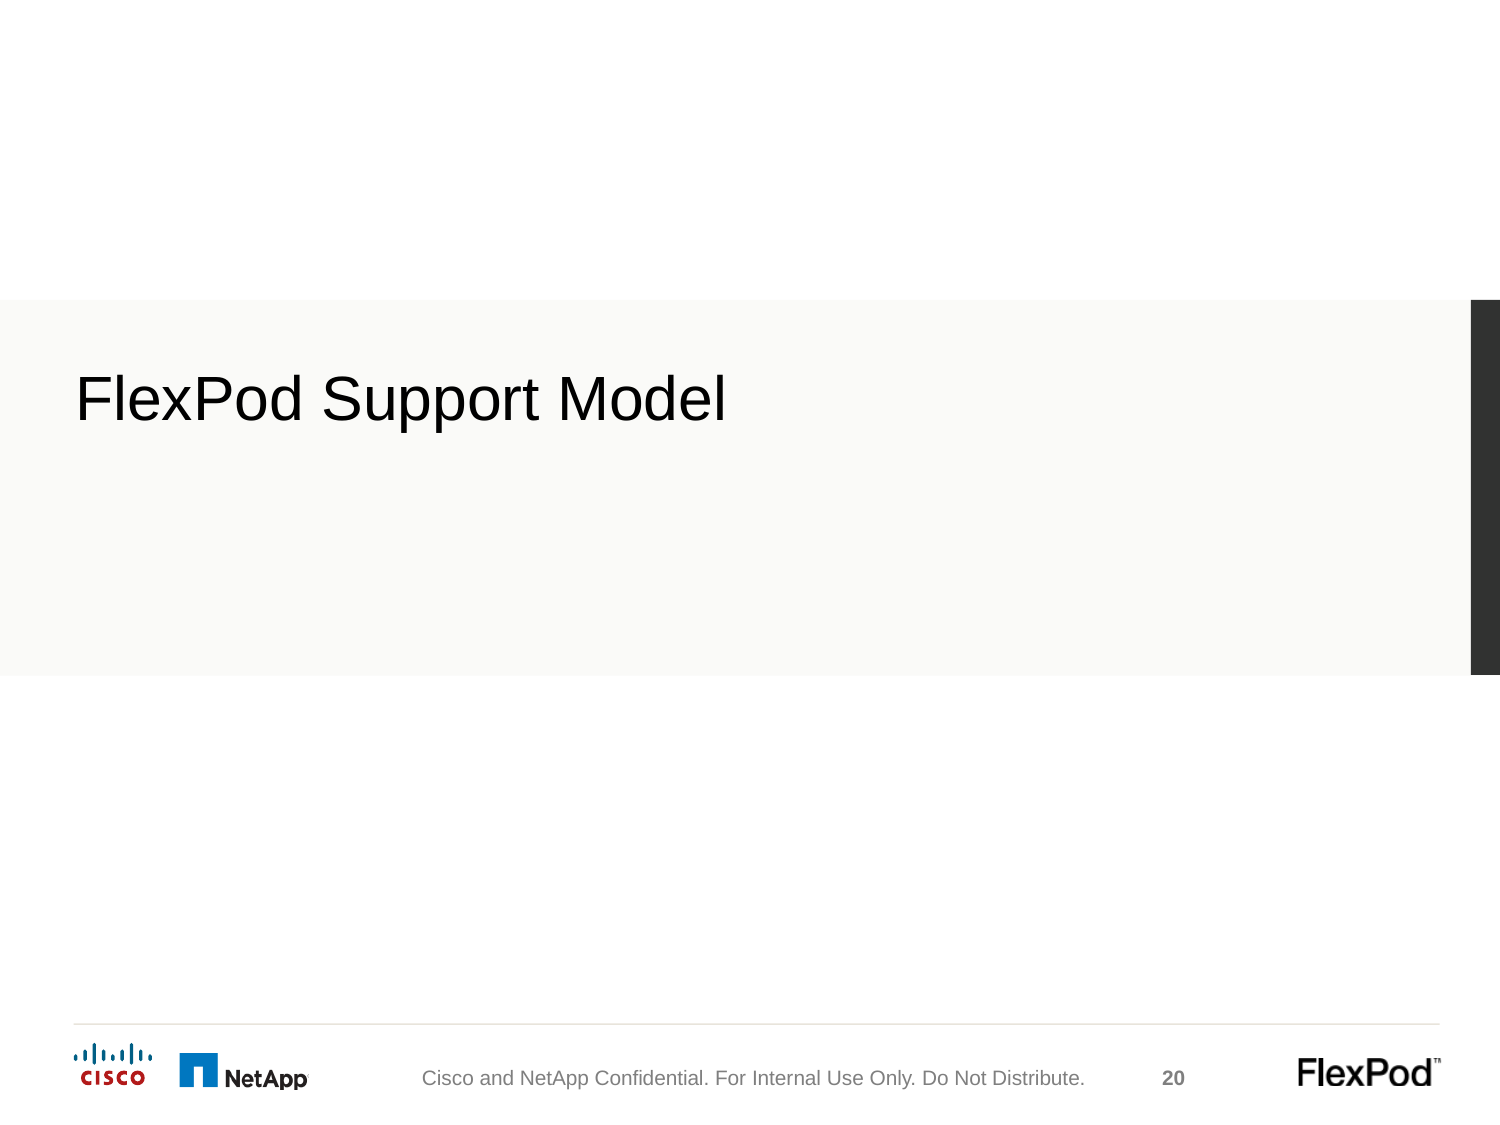

# FlexPod Support Model
Cisco and NetApp Confidential. For Internal Use Only. Do Not Distribute.
20